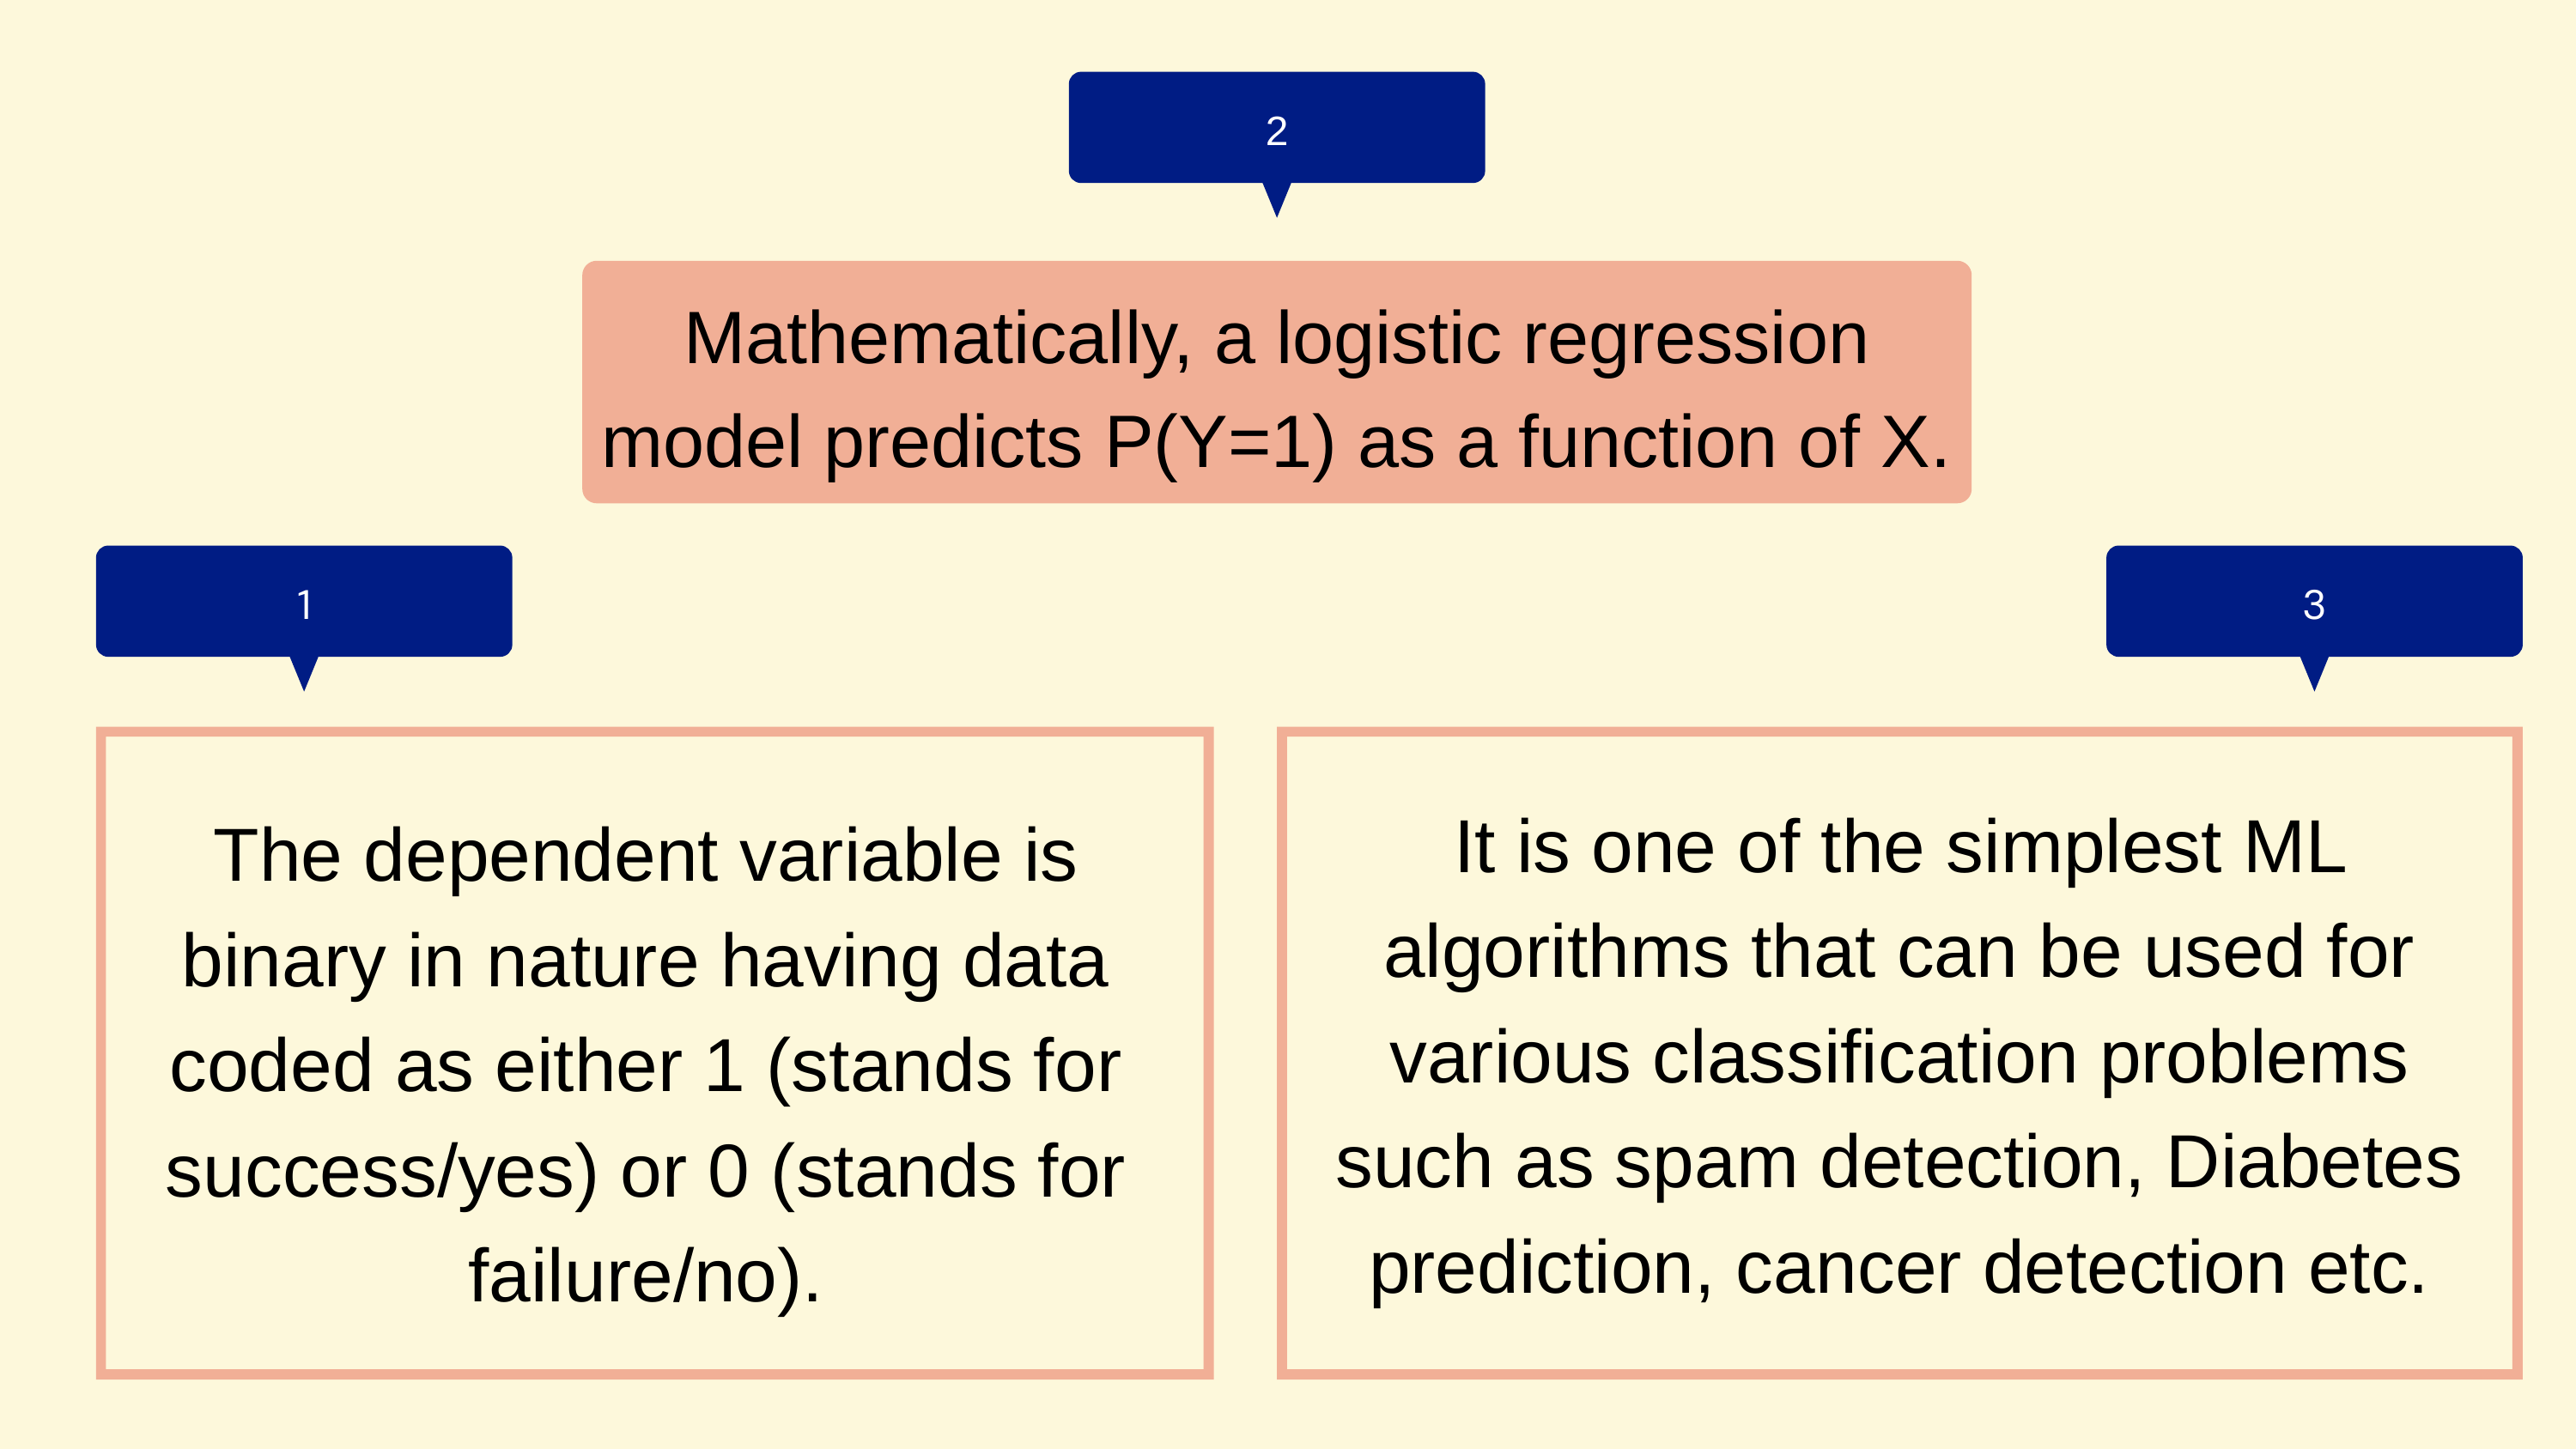

2
Mathematically, a logistic regression model predicts P(Y=1) as a function of X.

1

3

It is one of the simplest ML algorithms that can be used for various classification problems such as spam detection, Diabetes prediction, cancer detection etc.​
The dependent variable is binary in nature having data coded as either 1 (stands for success/yes) or 0 (stands for failure/no).​